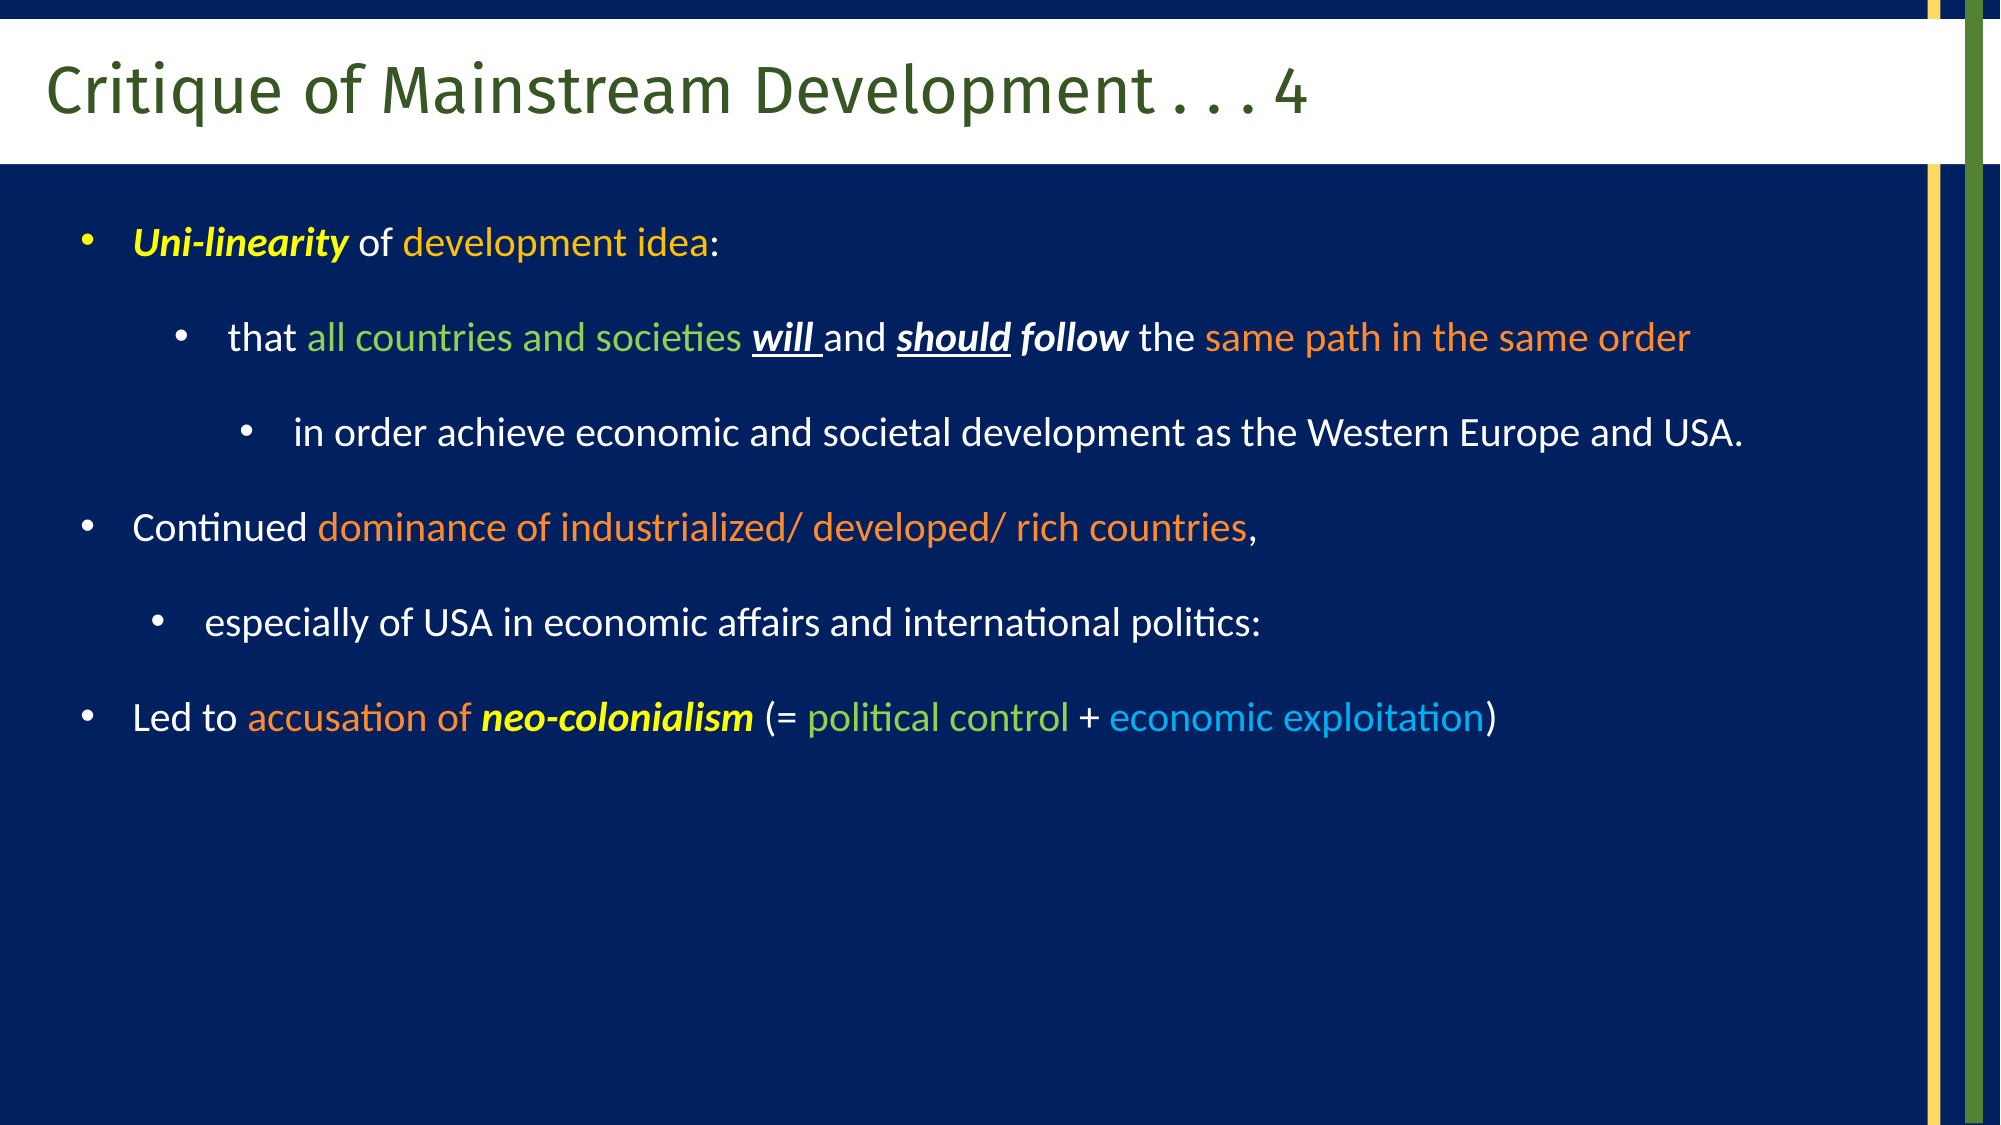

# Critique of Mainstream Development . . . 4
Uni-linearity of development idea:
that all countries and societies will and should follow the same path in the same order
in order achieve economic and societal development as the Western Europe and USA.
Continued dominance of industrialized/ developed/ rich countries,
especially of USA in economic affairs and international politics:
Led to accusation of neo-colonialism (= political control + economic exploitation)